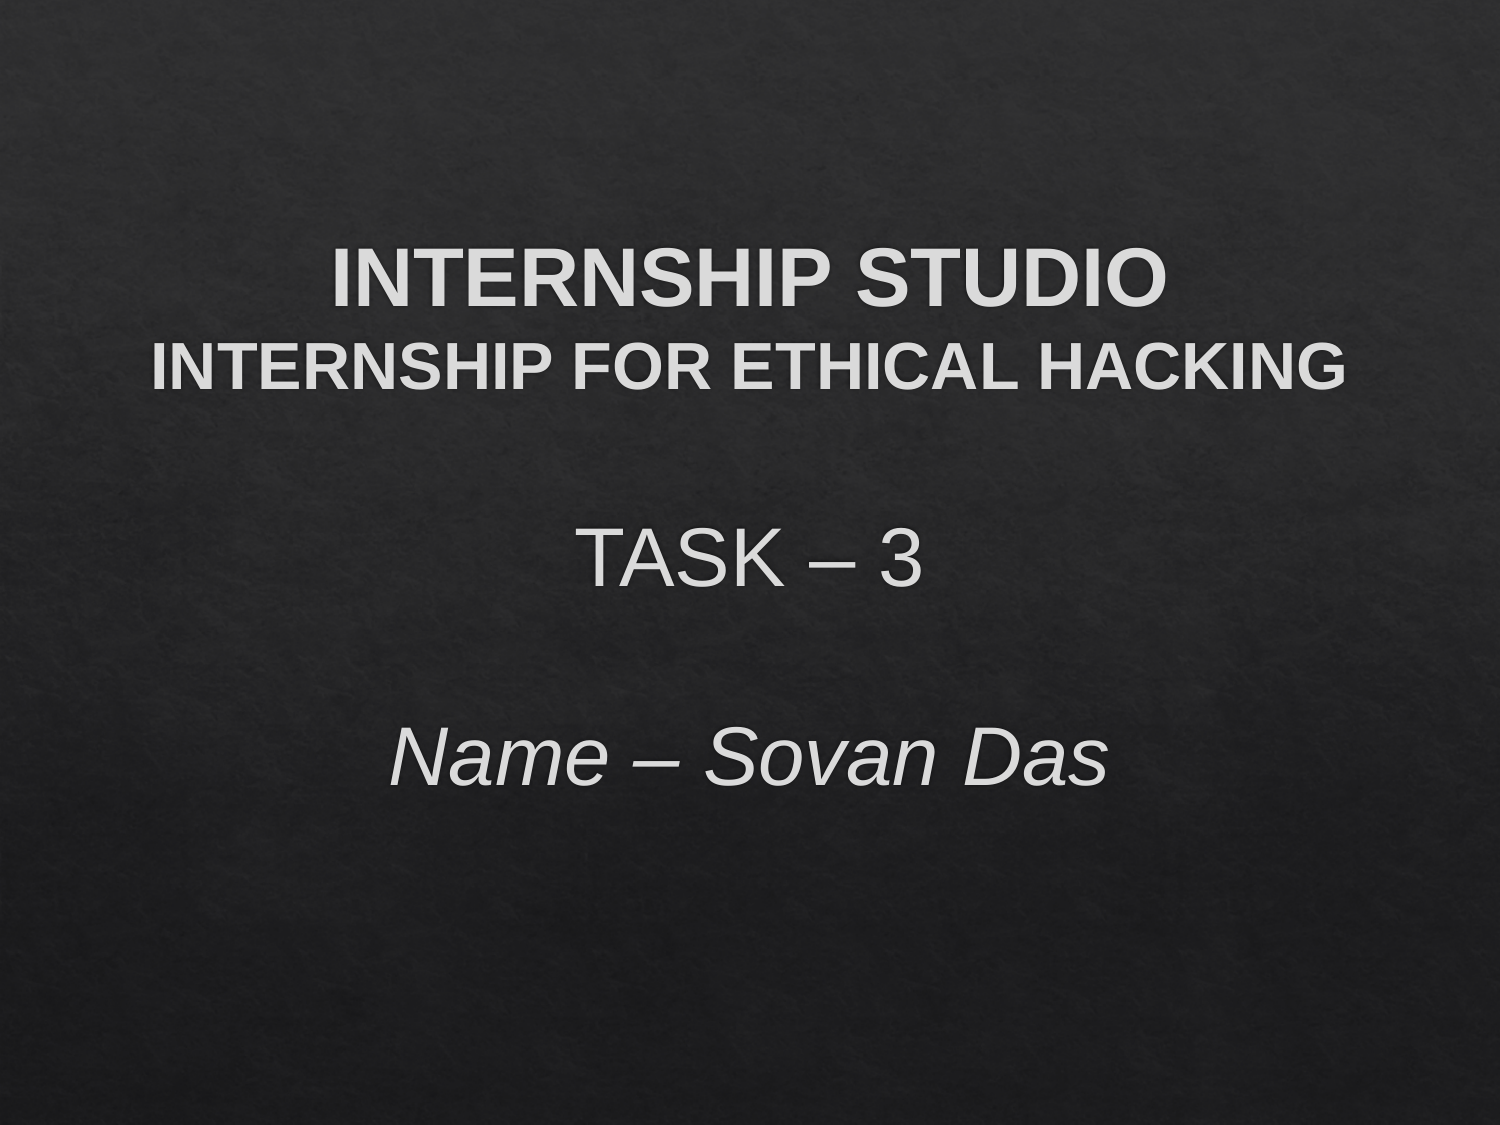

INTERNSHIP STUDIO
INTERNSHIP FOR ETHICAL HACKING
TASK – 3
Name – Sovan Das